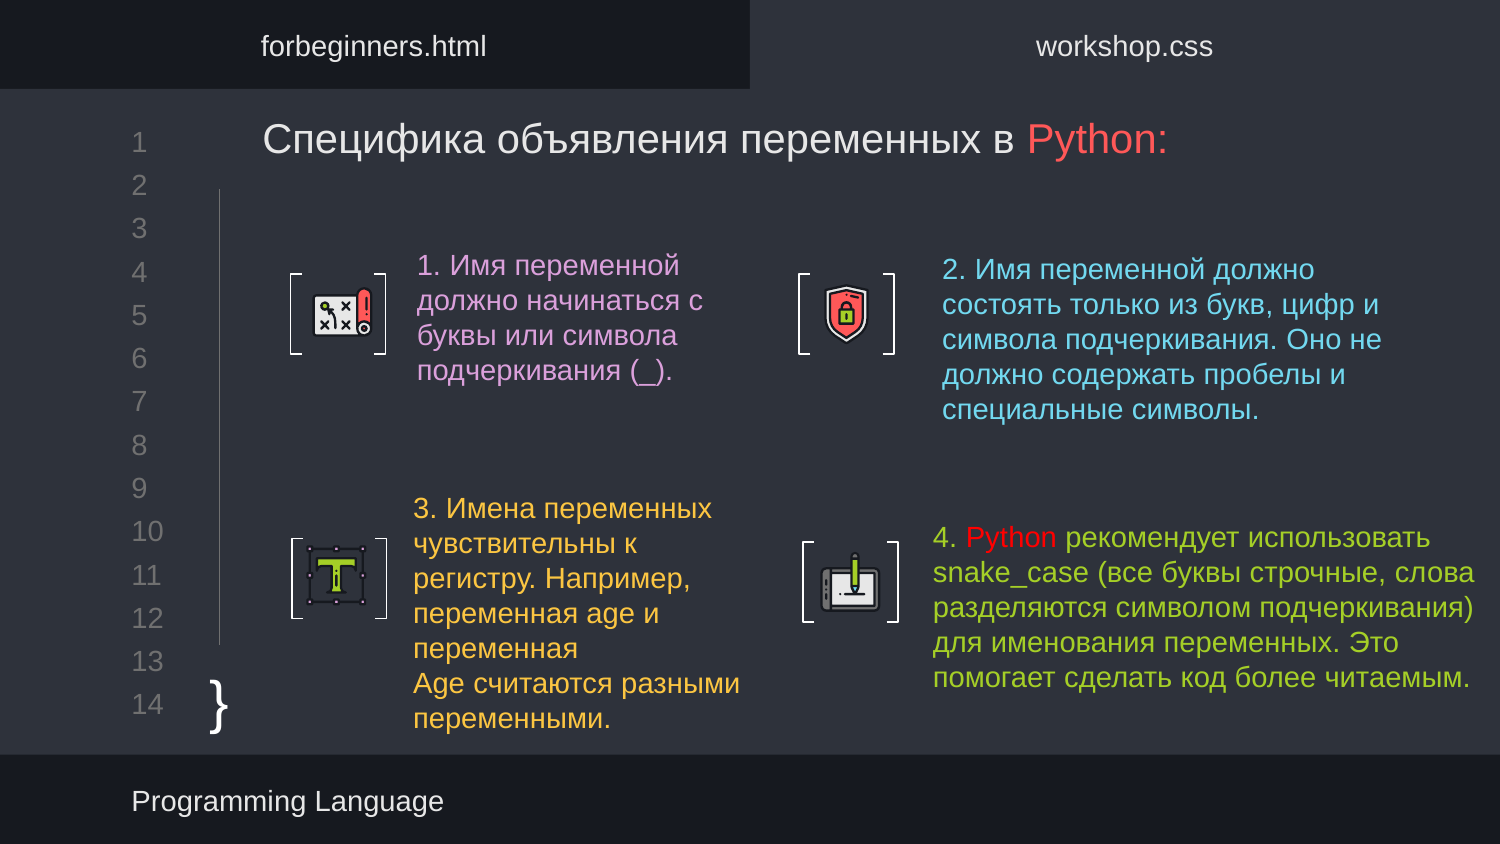

forbeginners.html
workshop.css
# Специфика объявления переменных в Python:
}

1. Имя переменной должно начинаться с буквы или символа подчеркивания (_).

2. Имя переменной должно состоять только из букв, цифр и символа подчеркивания. Оно не должно содержать пробелы и специальные символы.
4. Python рекомендует использовать snake_case (все буквы строчные, слова разделяются символом подчеркивания) для именования переменных. Это помогает сделать код более читаемым.

3. Имена переменных чувствительны к регистру. Например, переменная age и переменная Age считаются разными переменными.
Programming Language